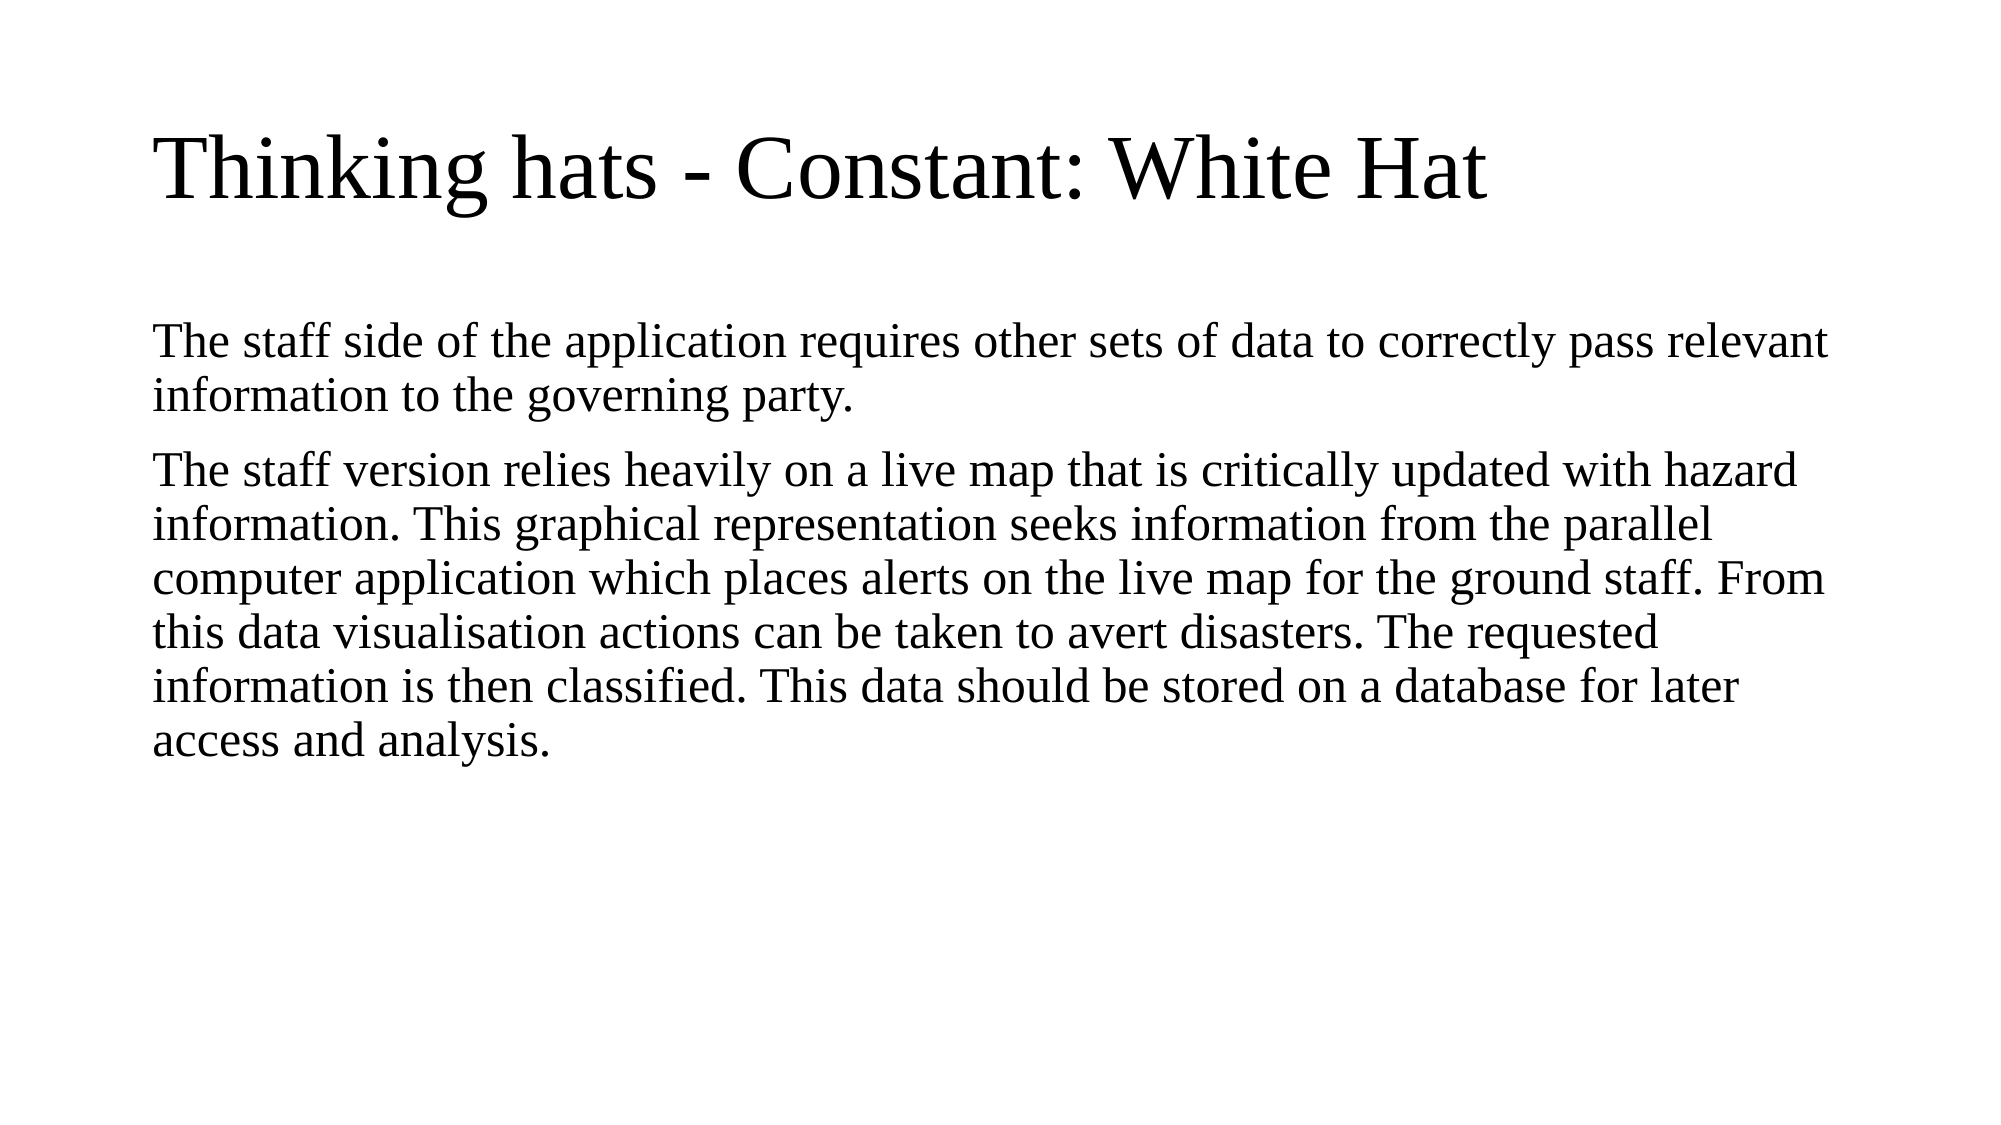

# Thinking hats - Constant: White Hat
The staff side of the application requires other sets of data to correctly pass relevant information to the governing party.
The staff version relies heavily on a live map that is critically updated with hazard information. This graphical representation seeks information from the parallel computer application which places alerts on the live map for the ground staff. From this data visualisation actions can be taken to avert disasters. The requested information is then classified. This data should be stored on a database for later access and analysis.